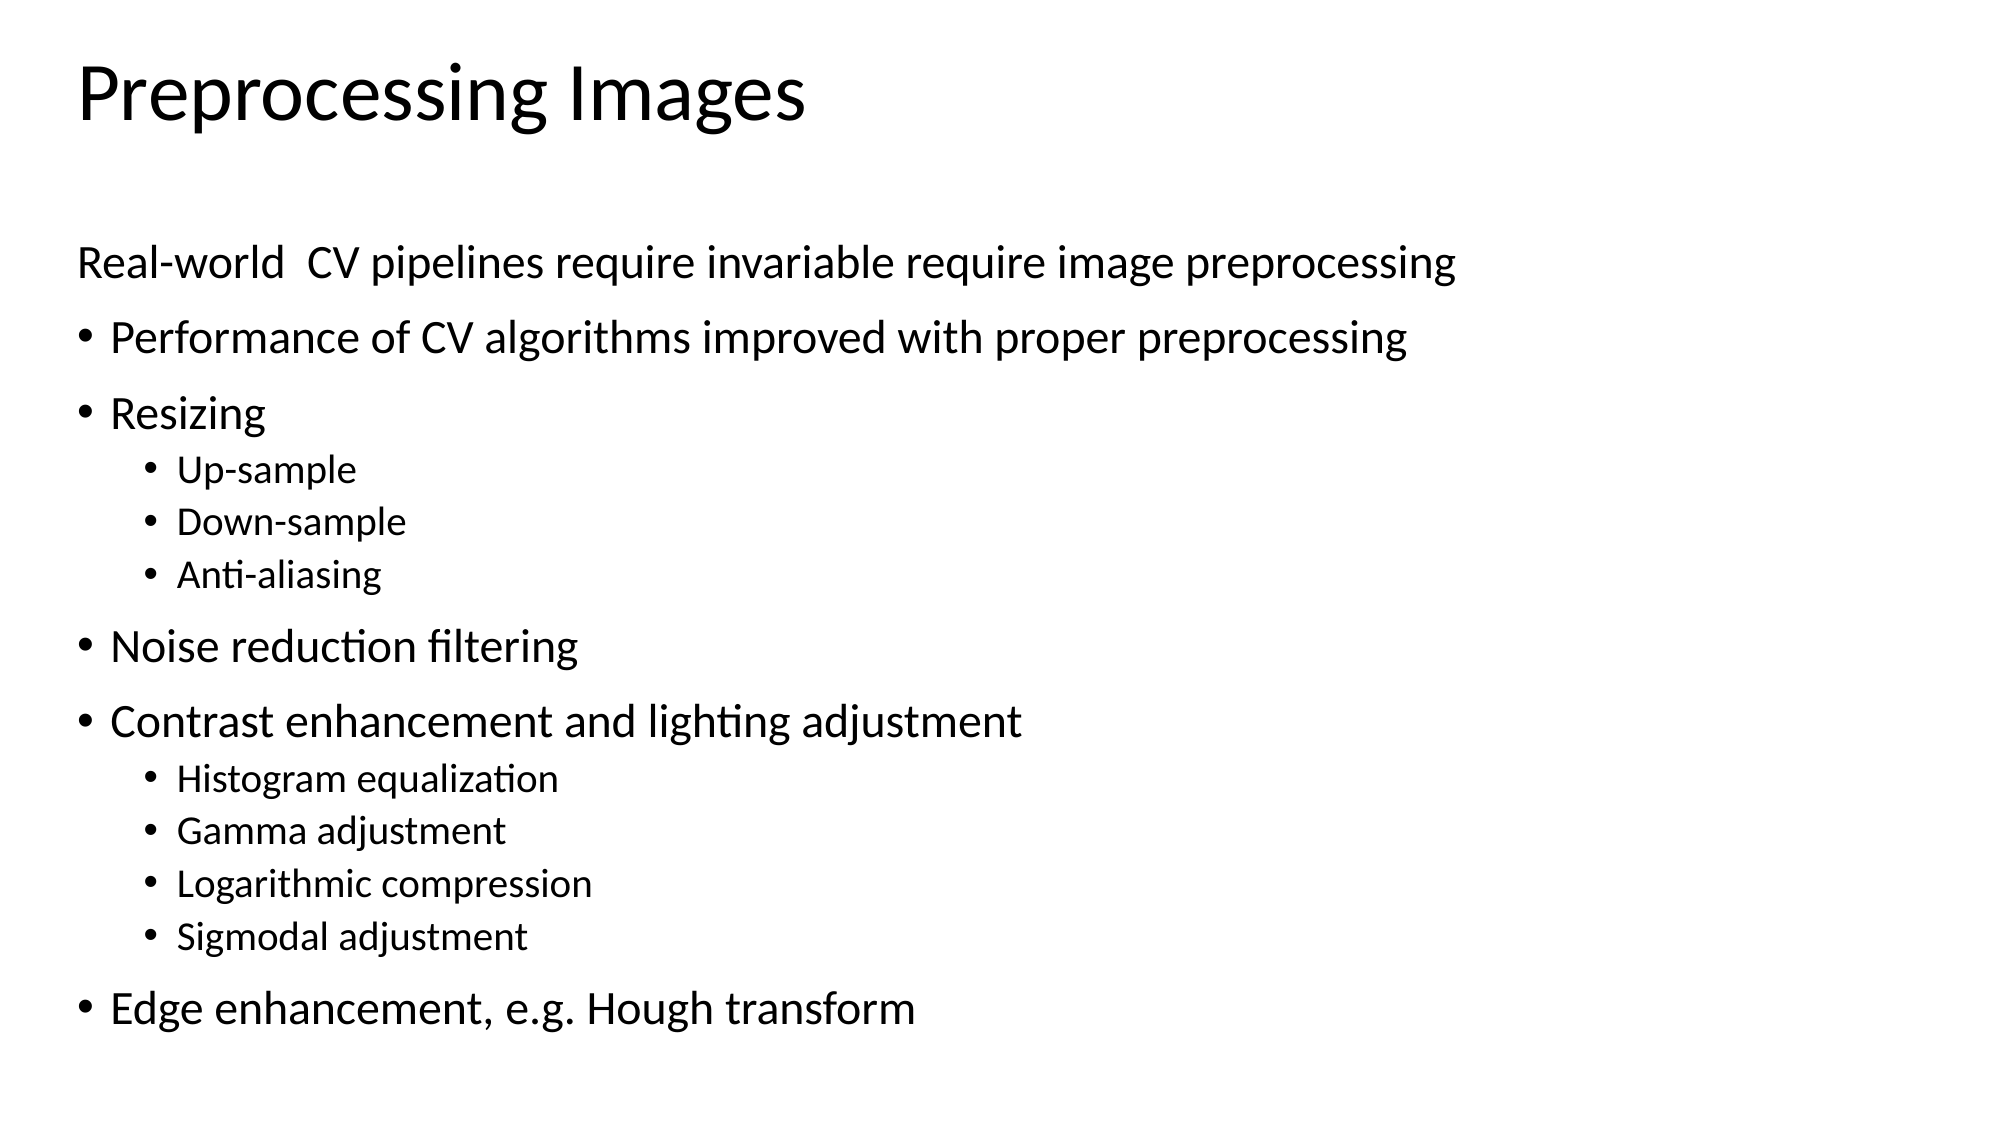

# Preprocessing Images
Real-world  CV pipelines require invariable require image preprocessing
Performance of CV algorithms improved with proper preprocessing
Resizing
Up-sample
Down-sample
Anti-aliasing
Noise reduction filtering
Contrast enhancement and lighting adjustment
Histogram equalization
Gamma adjustment
Logarithmic compression
Sigmodal adjustment
Edge enhancement, e.g. Hough transform